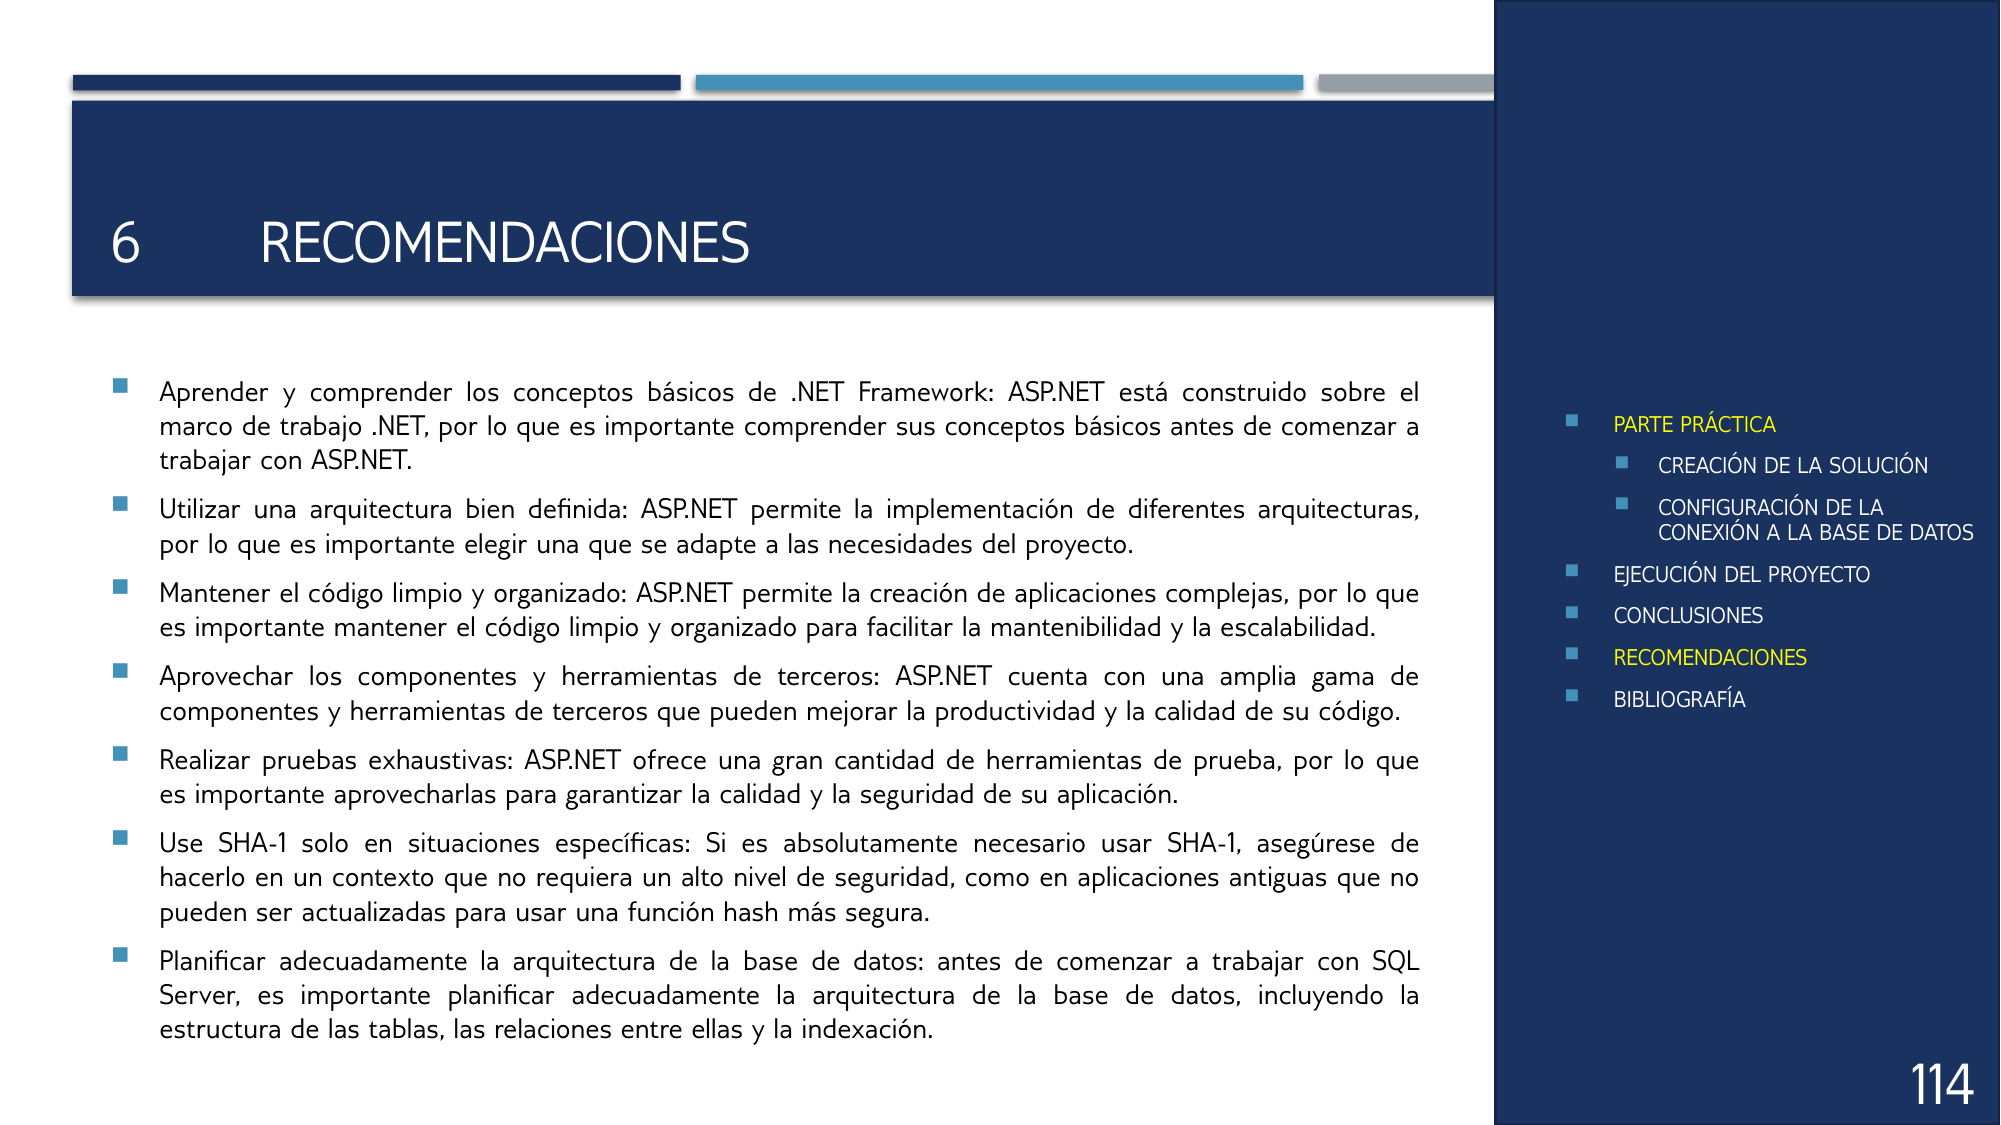

PARTE PRÁCTICA
CREACIÓN DE LA SOLUCIÓN
CONFIGURACIÓN DE LA CONEXIÓN A LA BASE DE DATOS
EJECUCIÓN DEL PROYECTO
CONCLUSIONES
RECOMENDACIONES
BIBLIOGRAFÍA
# 6	RECOMENDACIONES
Aprender y comprender los conceptos básicos de .NET Framework: ASP.NET está construido sobre el marco de trabajo .NET, por lo que es importante comprender sus conceptos básicos antes de comenzar a trabajar con ASP.NET.
Utilizar una arquitectura bien definida: ASP.NET permite la implementación de diferentes arquitecturas, por lo que es importante elegir una que se adapte a las necesidades del proyecto.
Mantener el código limpio y organizado: ASP.NET permite la creación de aplicaciones complejas, por lo que es importante mantener el código limpio y organizado para facilitar la mantenibilidad y la escalabilidad.
Aprovechar los componentes y herramientas de terceros: ASP.NET cuenta con una amplia gama de componentes y herramientas de terceros que pueden mejorar la productividad y la calidad de su código.
Realizar pruebas exhaustivas: ASP.NET ofrece una gran cantidad de herramientas de prueba, por lo que es importante aprovecharlas para garantizar la calidad y la seguridad de su aplicación.
Use SHA-1 solo en situaciones específicas: Si es absolutamente necesario usar SHA-1, asegúrese de hacerlo en un contexto que no requiera un alto nivel de seguridad, como en aplicaciones antiguas que no pueden ser actualizadas para usar una función hash más segura.
Planificar adecuadamente la arquitectura de la base de datos: antes de comenzar a trabajar con SQL Server, es importante planificar adecuadamente la arquitectura de la base de datos, incluyendo la estructura de las tablas, las relaciones entre ellas y la indexación.
114
36
39